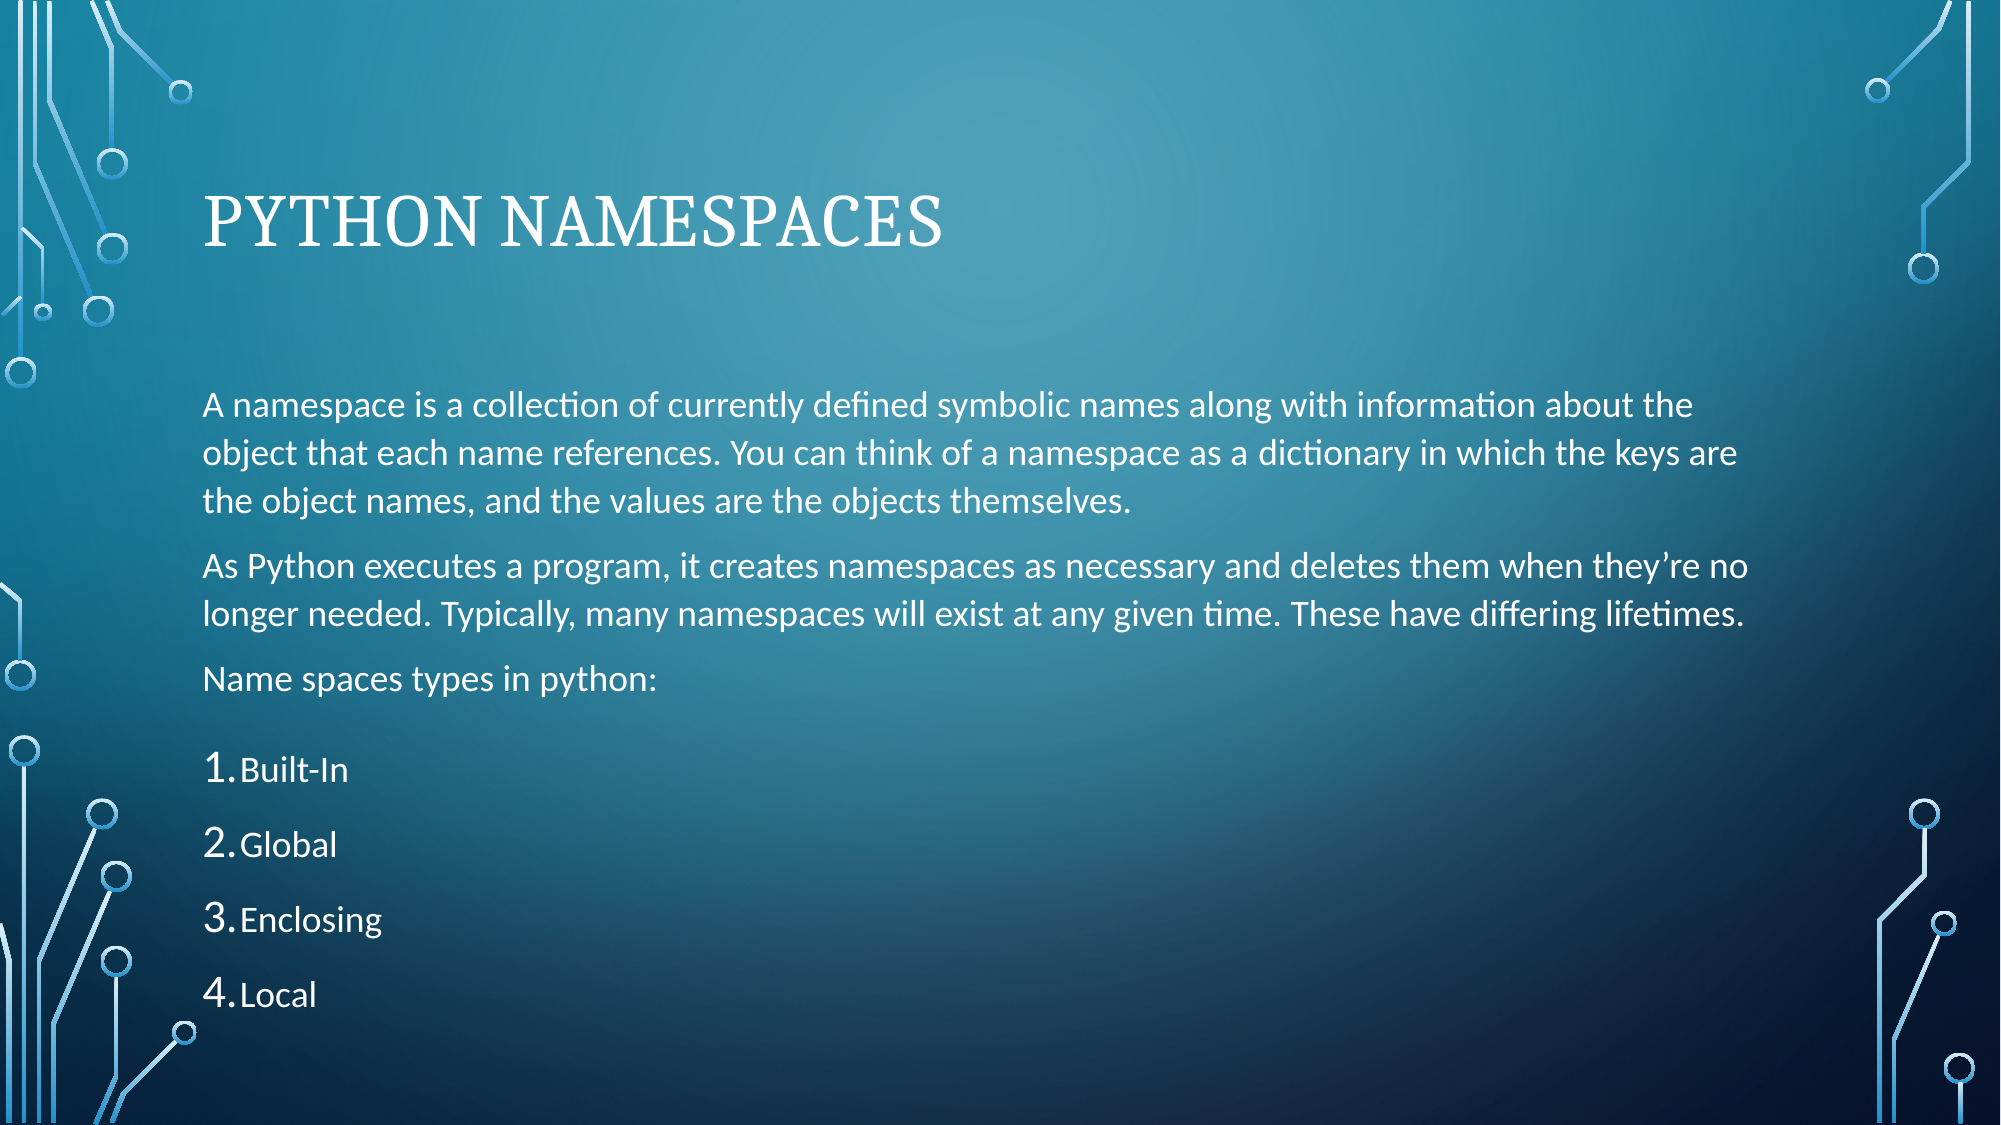

# Python Namespaces
A namespace is a collection of currently defined symbolic names along with information about the object that each name references. You can think of a namespace as a dictionary in which the keys are the object names, and the values are the objects themselves.
As Python executes a program, it creates namespaces as necessary and deletes them when they’re no longer needed. Typically, many namespaces will exist at any given time. These have differing lifetimes.
Name spaces types in python:
Built-In
Global
Enclosing
Local